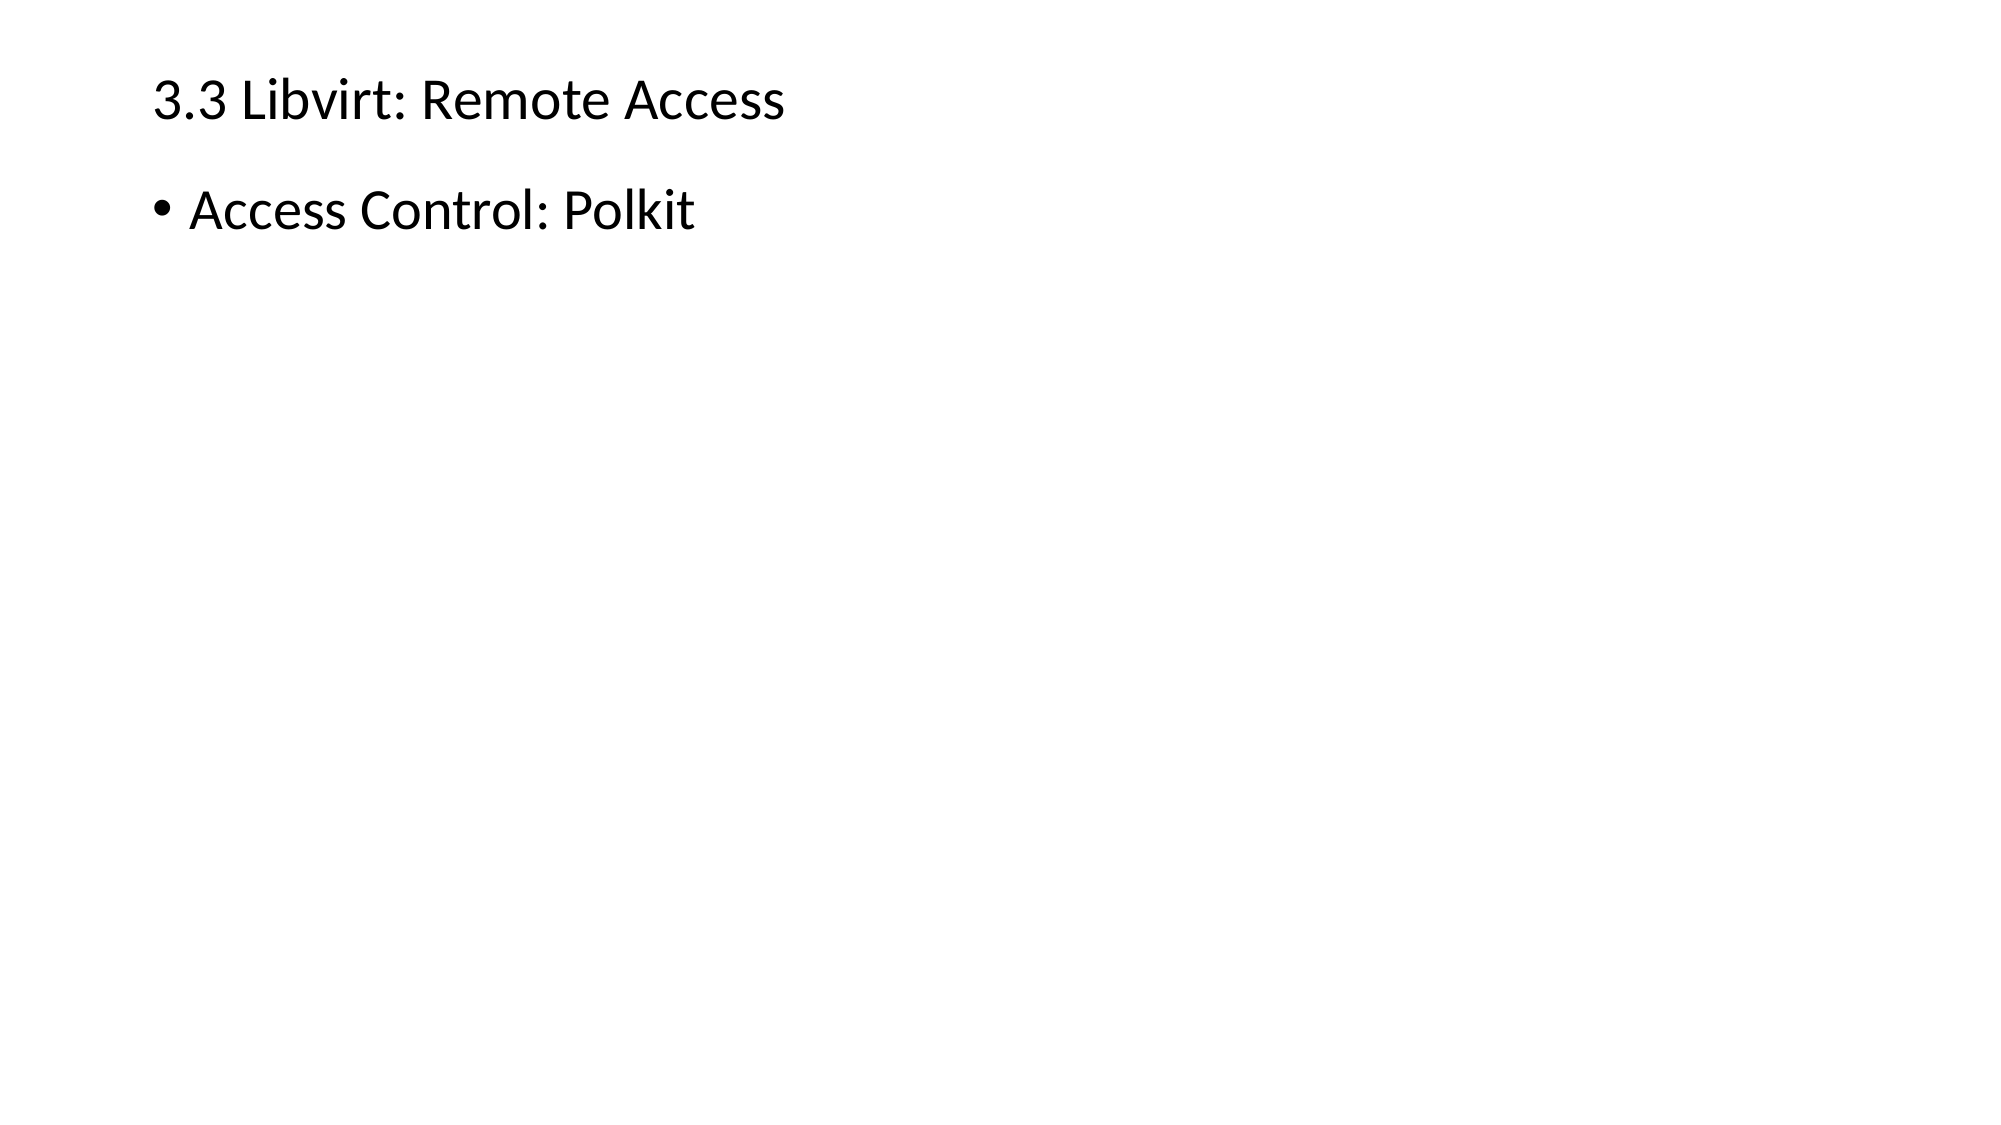

# 3.3 Libvirt: Remote Access
Access Control: Polkit